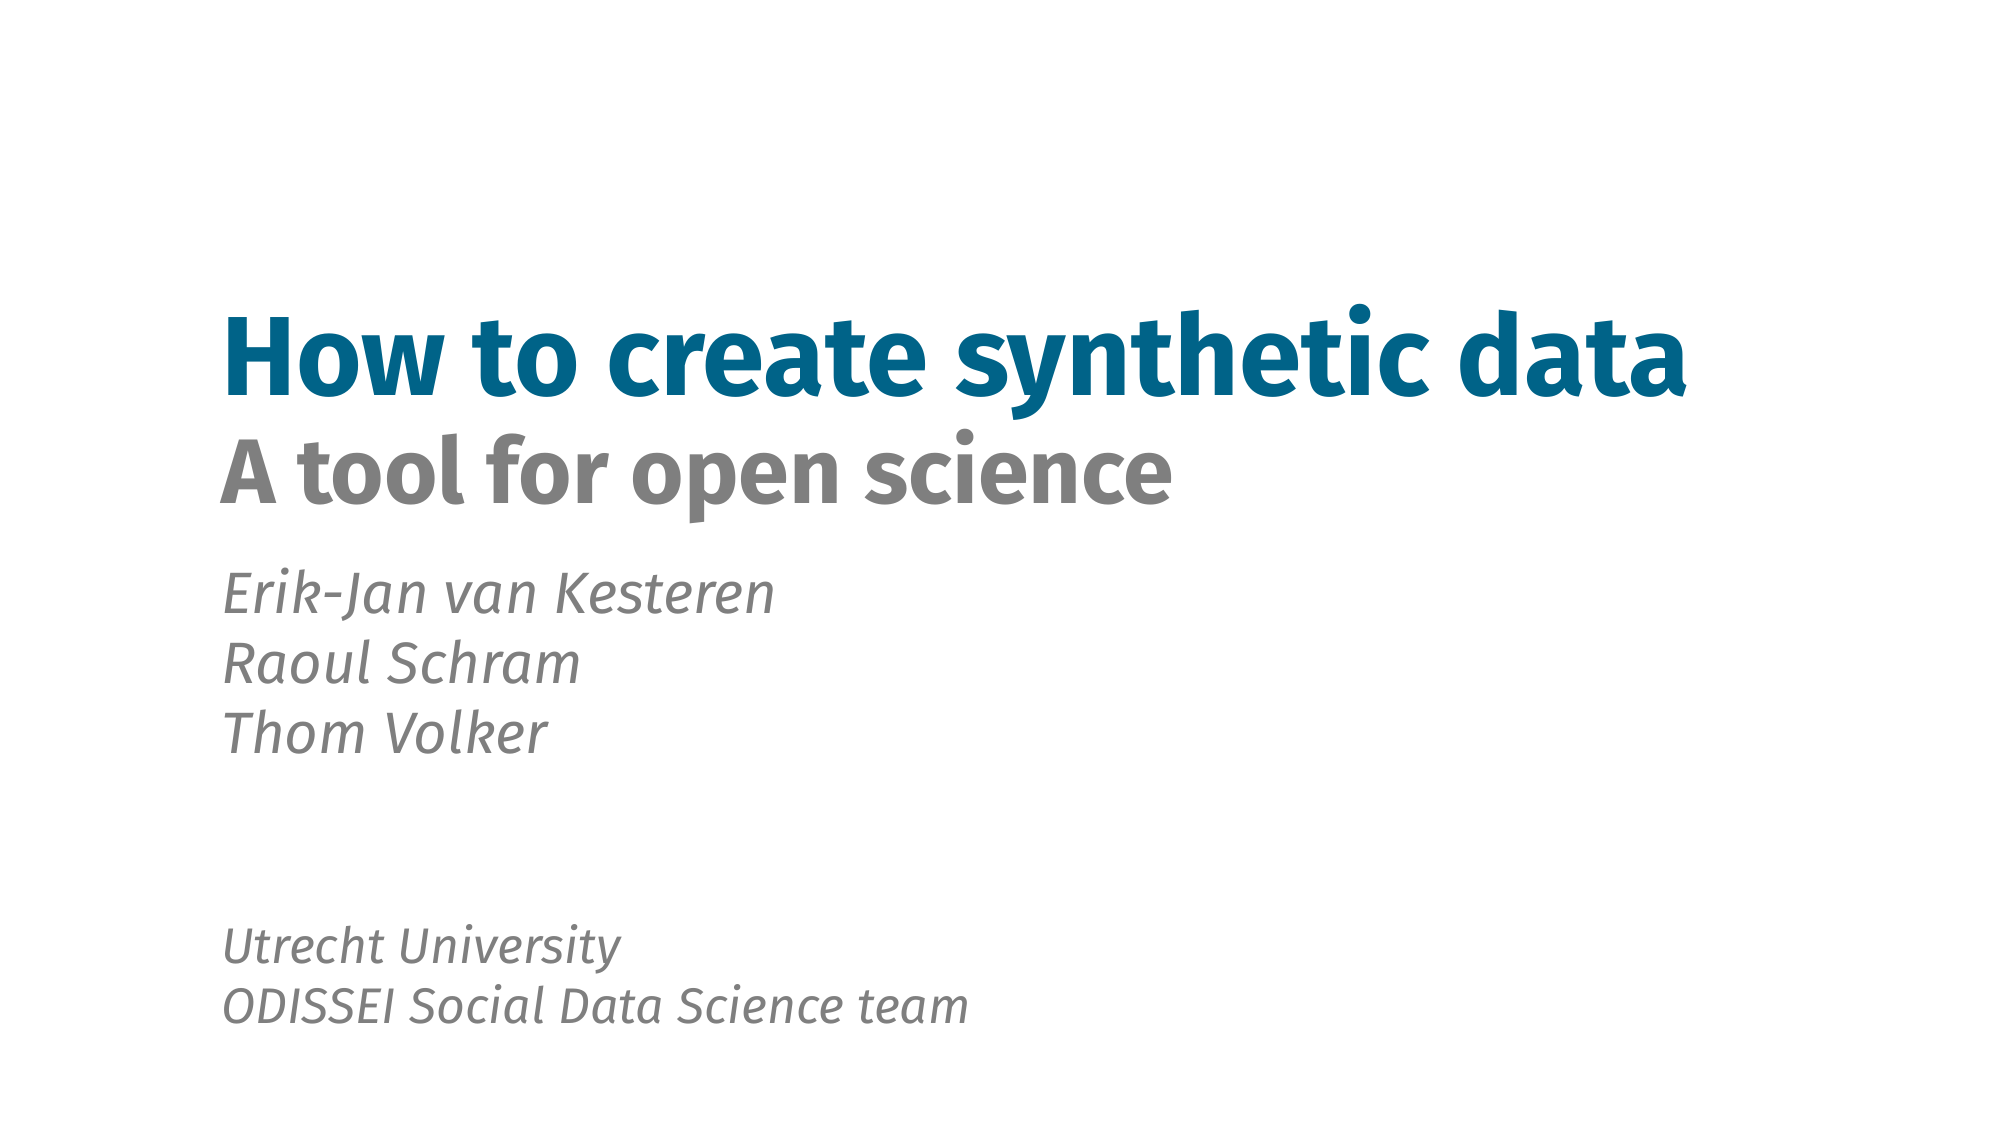

How to create synthetic data
A tool for open science
Erik-Jan van Kesteren
Raoul Schram
Thom Volker
Utrecht University
ODISSEI Social Data Science team